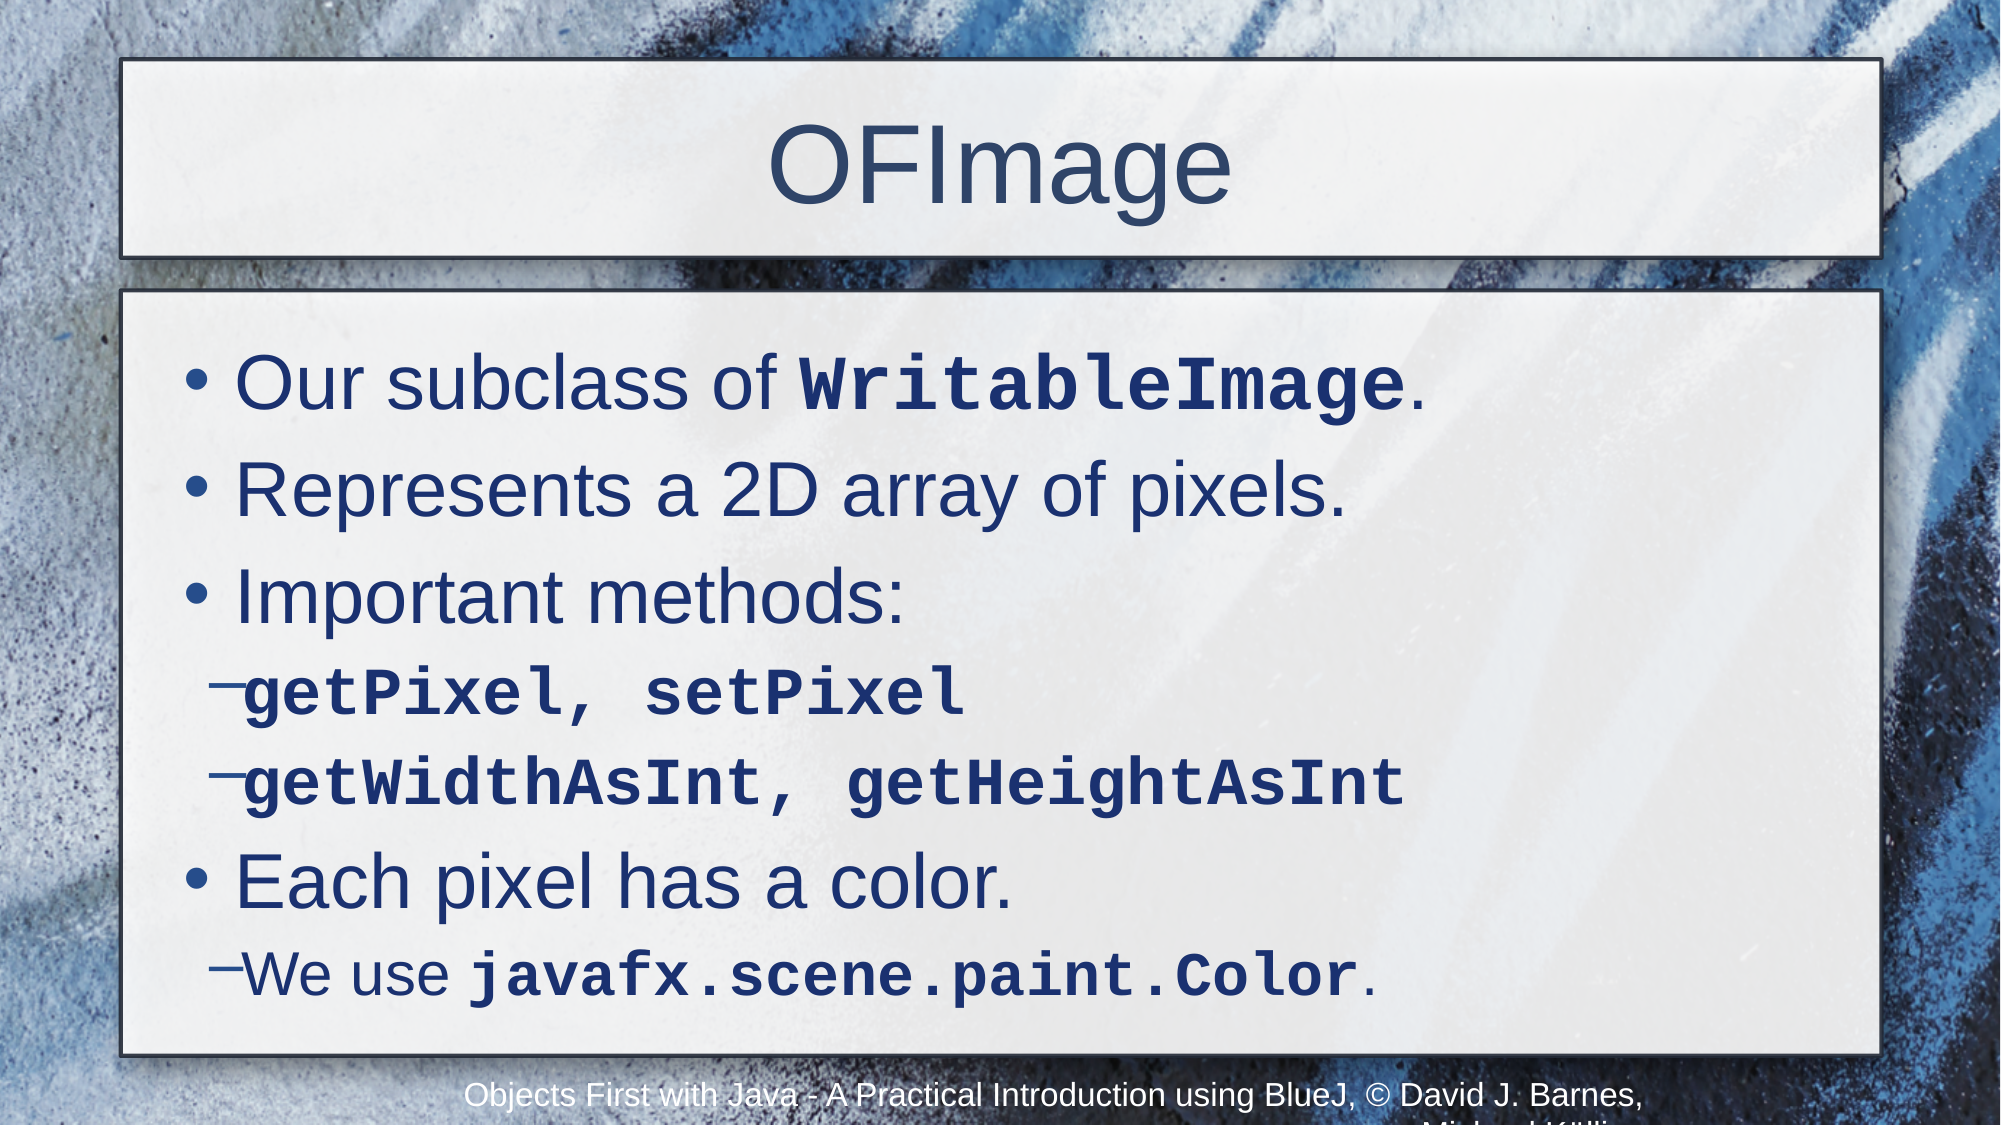

# OFImage
Our subclass of WritableImage.
Represents a 2D array of pixels.
Important methods:
getPixel, setPixel
getWidthAsInt, getHeightAsInt
Each pixel has a color.
We use javafx.scene.paint.Color.